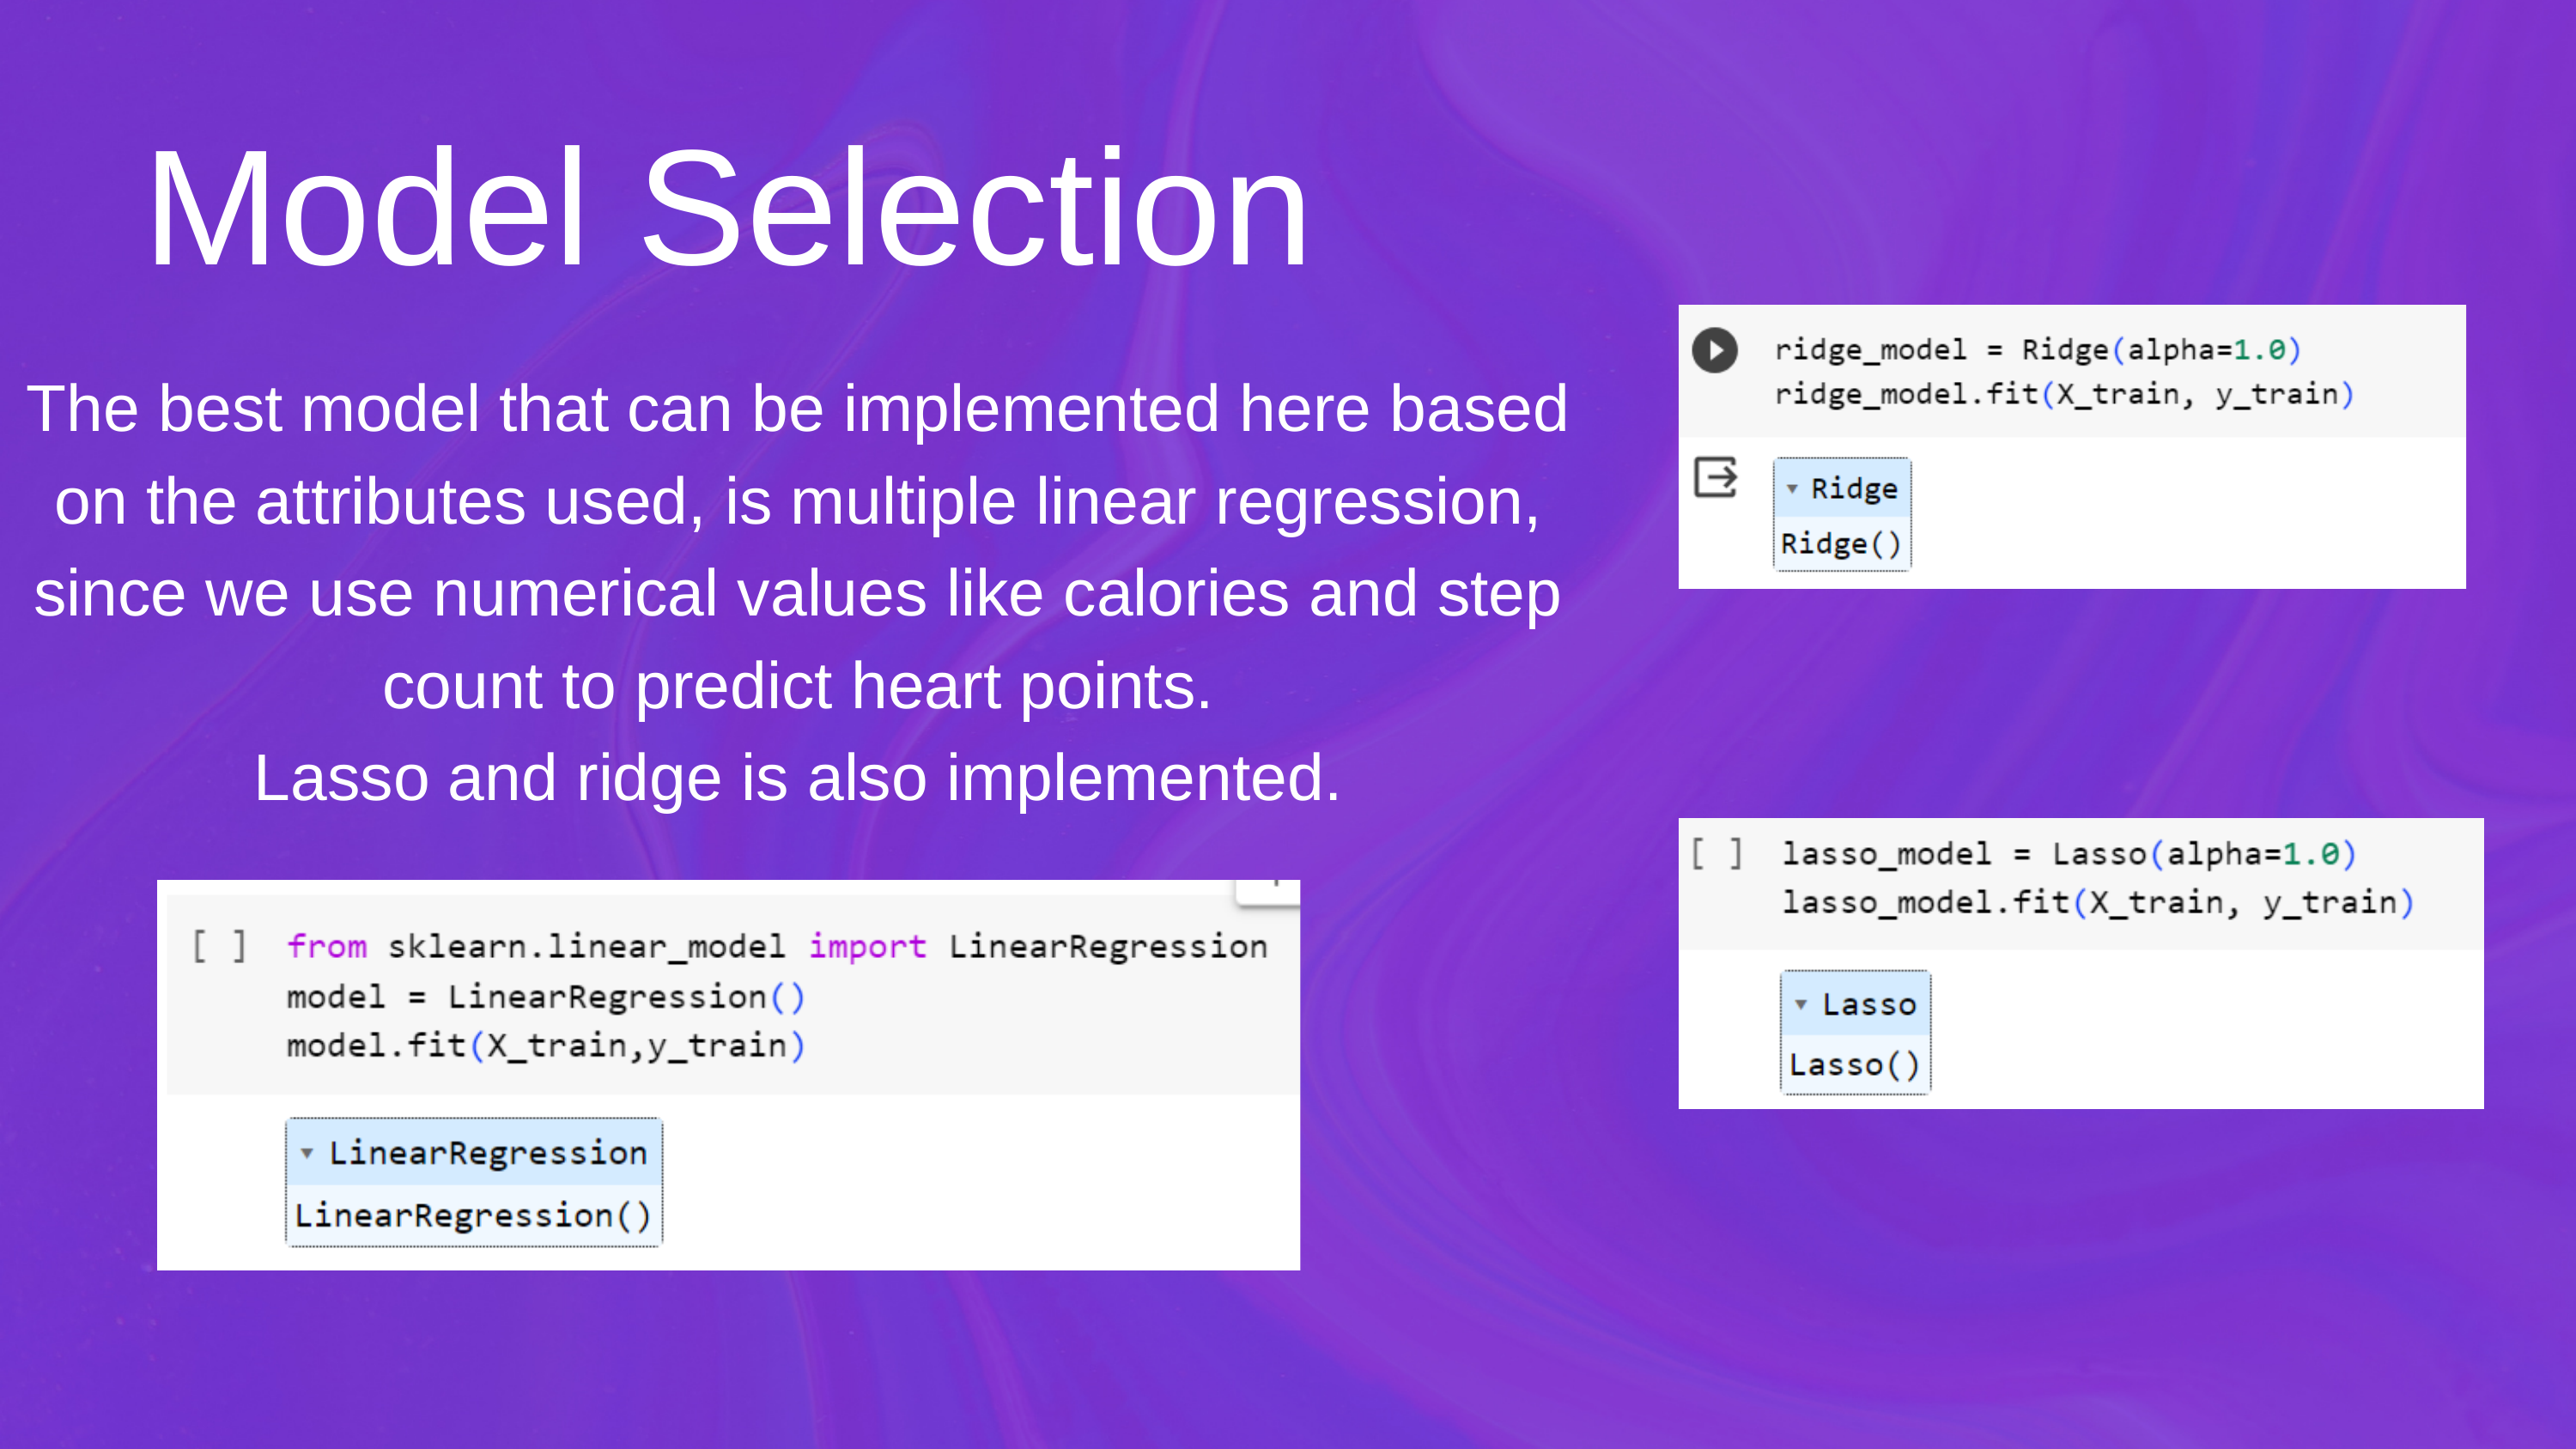

Model Selection

The best model that can be implemented here based on the attributes used, is multiple linear regression, since we use numerical values like calories and step count to predict heart points.
Lasso and ridge is also implemented.